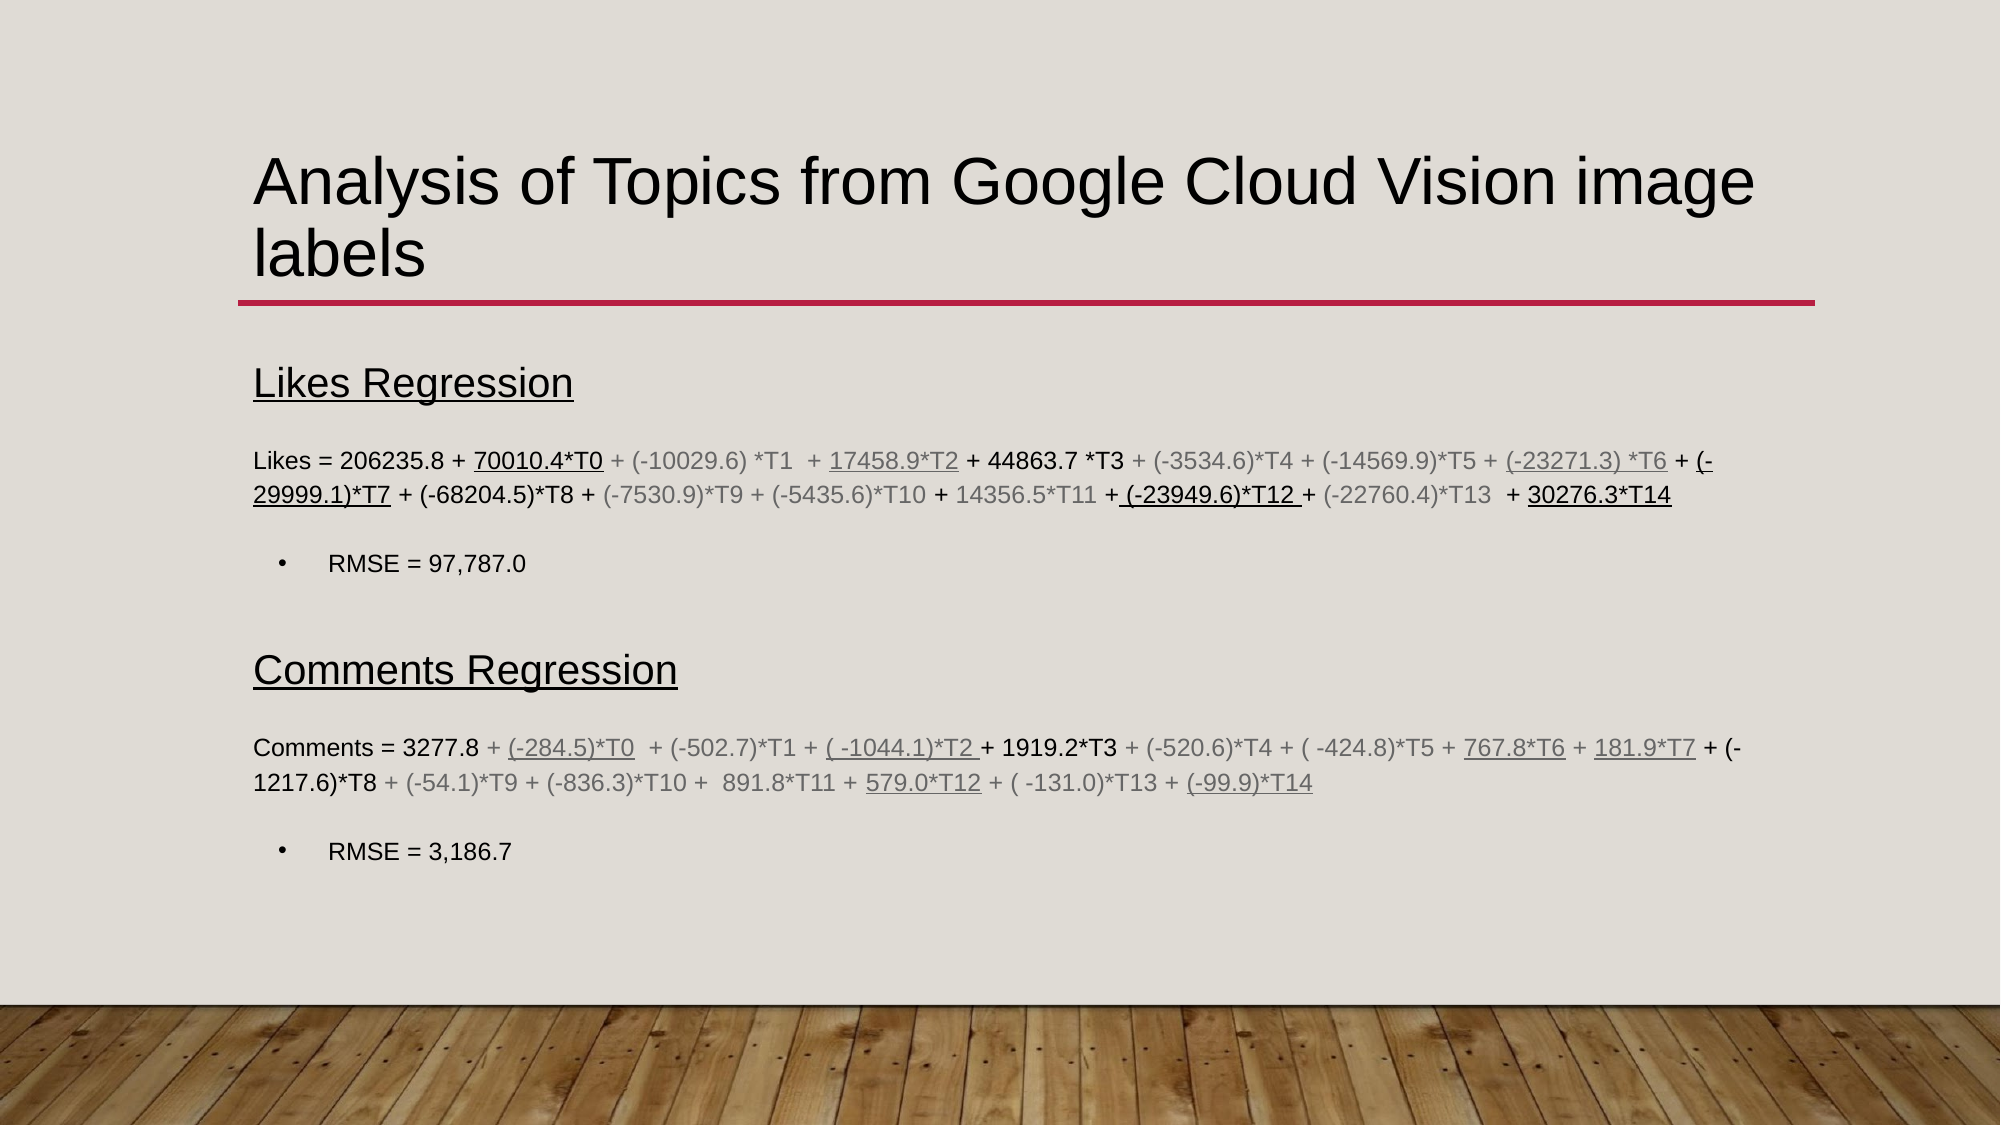

# Analysis of Topics from Google Cloud Vision image labels
Likes Regression

Likes = 206235.8 + 70010.4*T0 + (-10029.6) *T1  + 17458.9*T2 + 44863.7 *T3 + (-3534.6)*T4 + (-14569.9)*T5 + (-23271.3) *T6 + (-29999.1)*T7 + (-68204.5)*T8 + (-7530.9)*T9 + (-5435.6)*T10 + 14356.5*T11 + (-23949.6)*T12 + (-22760.4)*T13  + 30276.3*T14
RMSE = 97,787.0
Comments Regression

Comments = 3277.8 + (-284.5)*T0  + (-502.7)*T1 + ( -1044.1)*T2 + 1919.2*T3 + (-520.6)*T4 + ( -424.8)*T5 + 767.8*T6 + 181.9*T7 + (-1217.6)*T8 + (-54.1)*T9 + (-836.3)*T10 +  891.8*T11 + 579.0*T12 + ( -131.0)*T13 + (-99.9)*T14

RMSE = 3,186.7